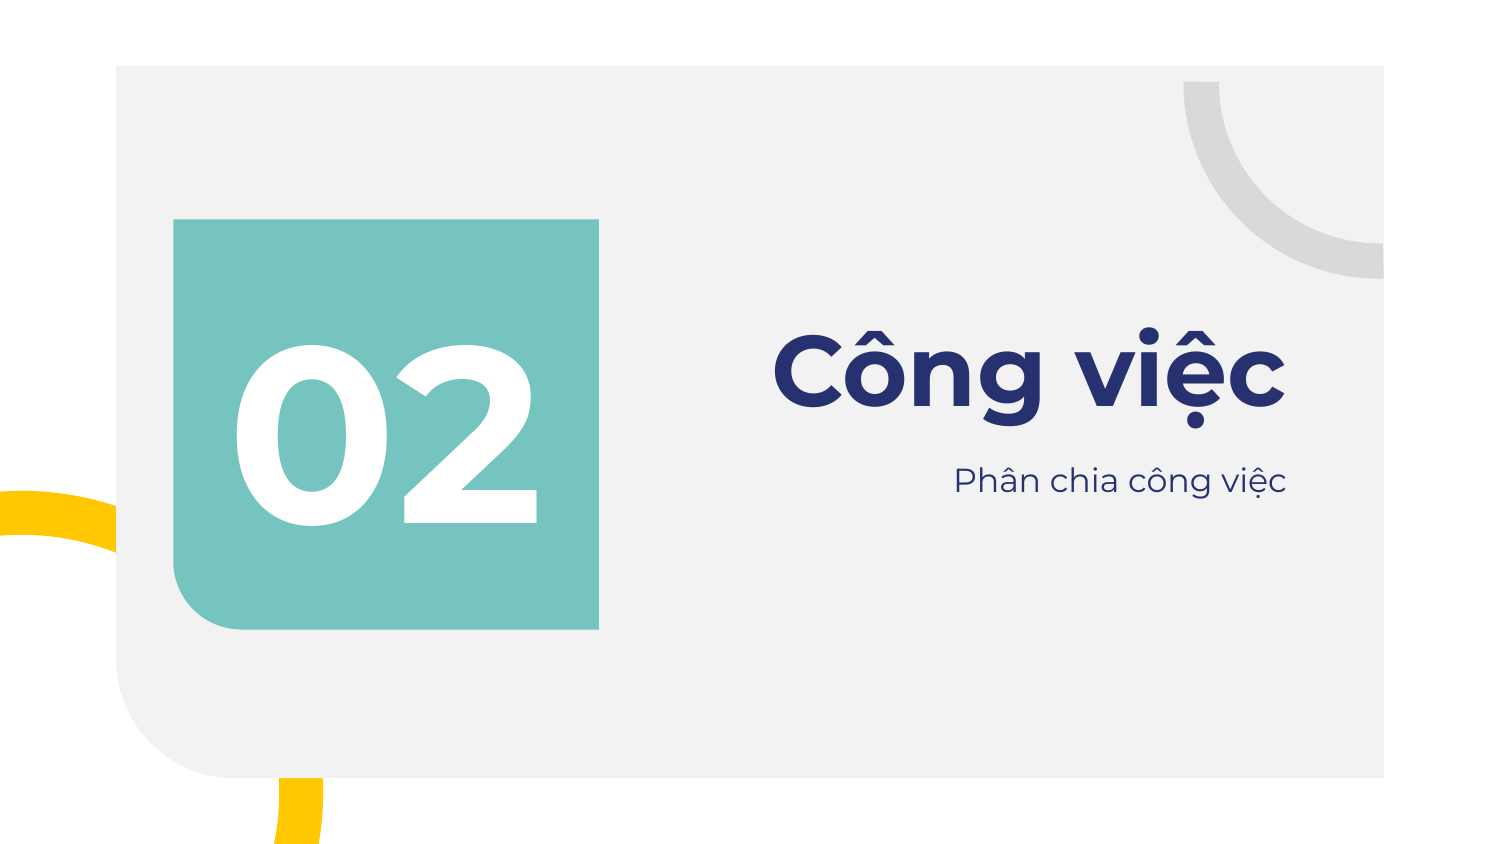

# Công việc
02
Phân chia công việc